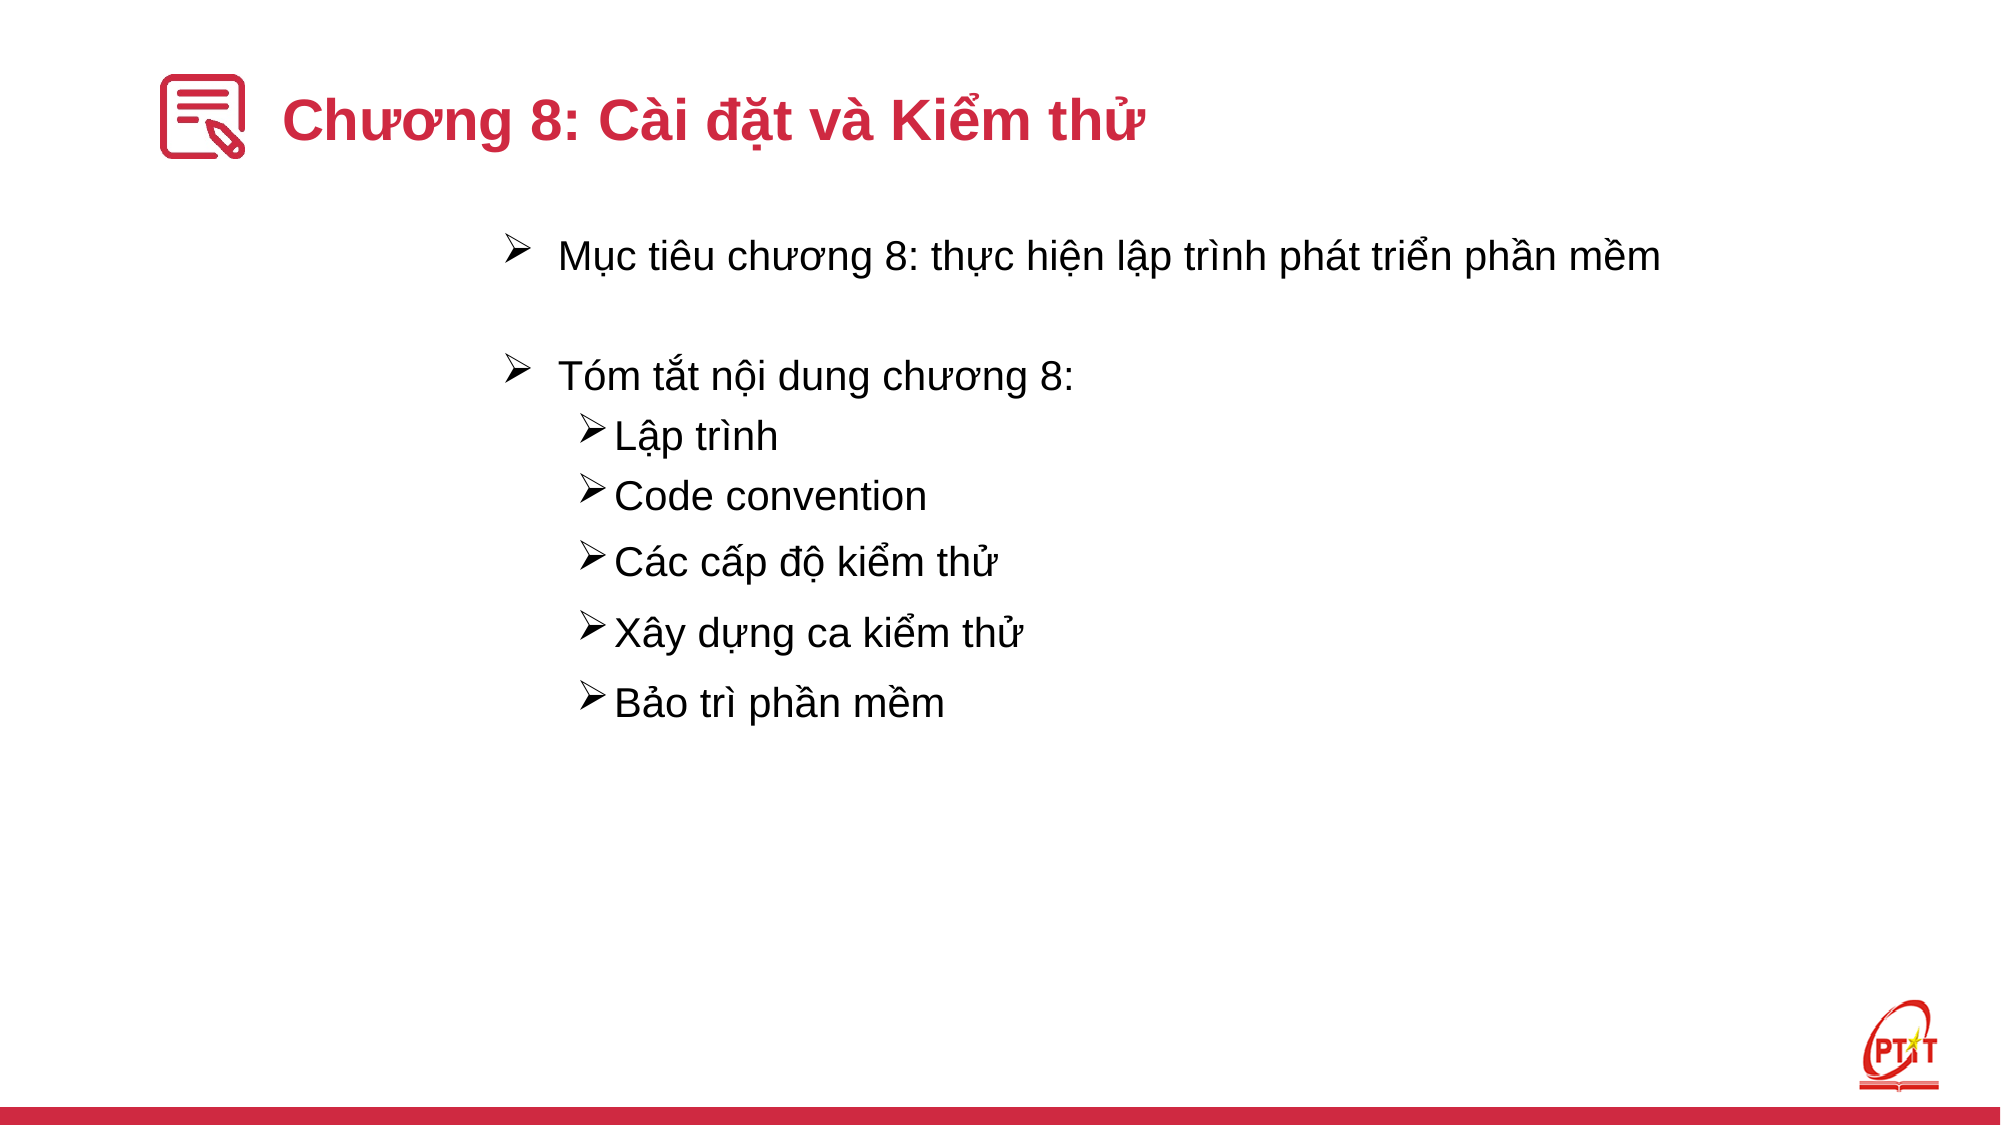

# Chương 8: Cài đặt và Kiểm thử
Mục tiêu chương 8: thực hiện lập trình phát triển phần mềm

Tóm tắt nội dung chương 8:
Lập trình
Code convention
Các cấp độ kiểm thử
Xây dựng ca kiểm thử
Bảo trì phần mềm